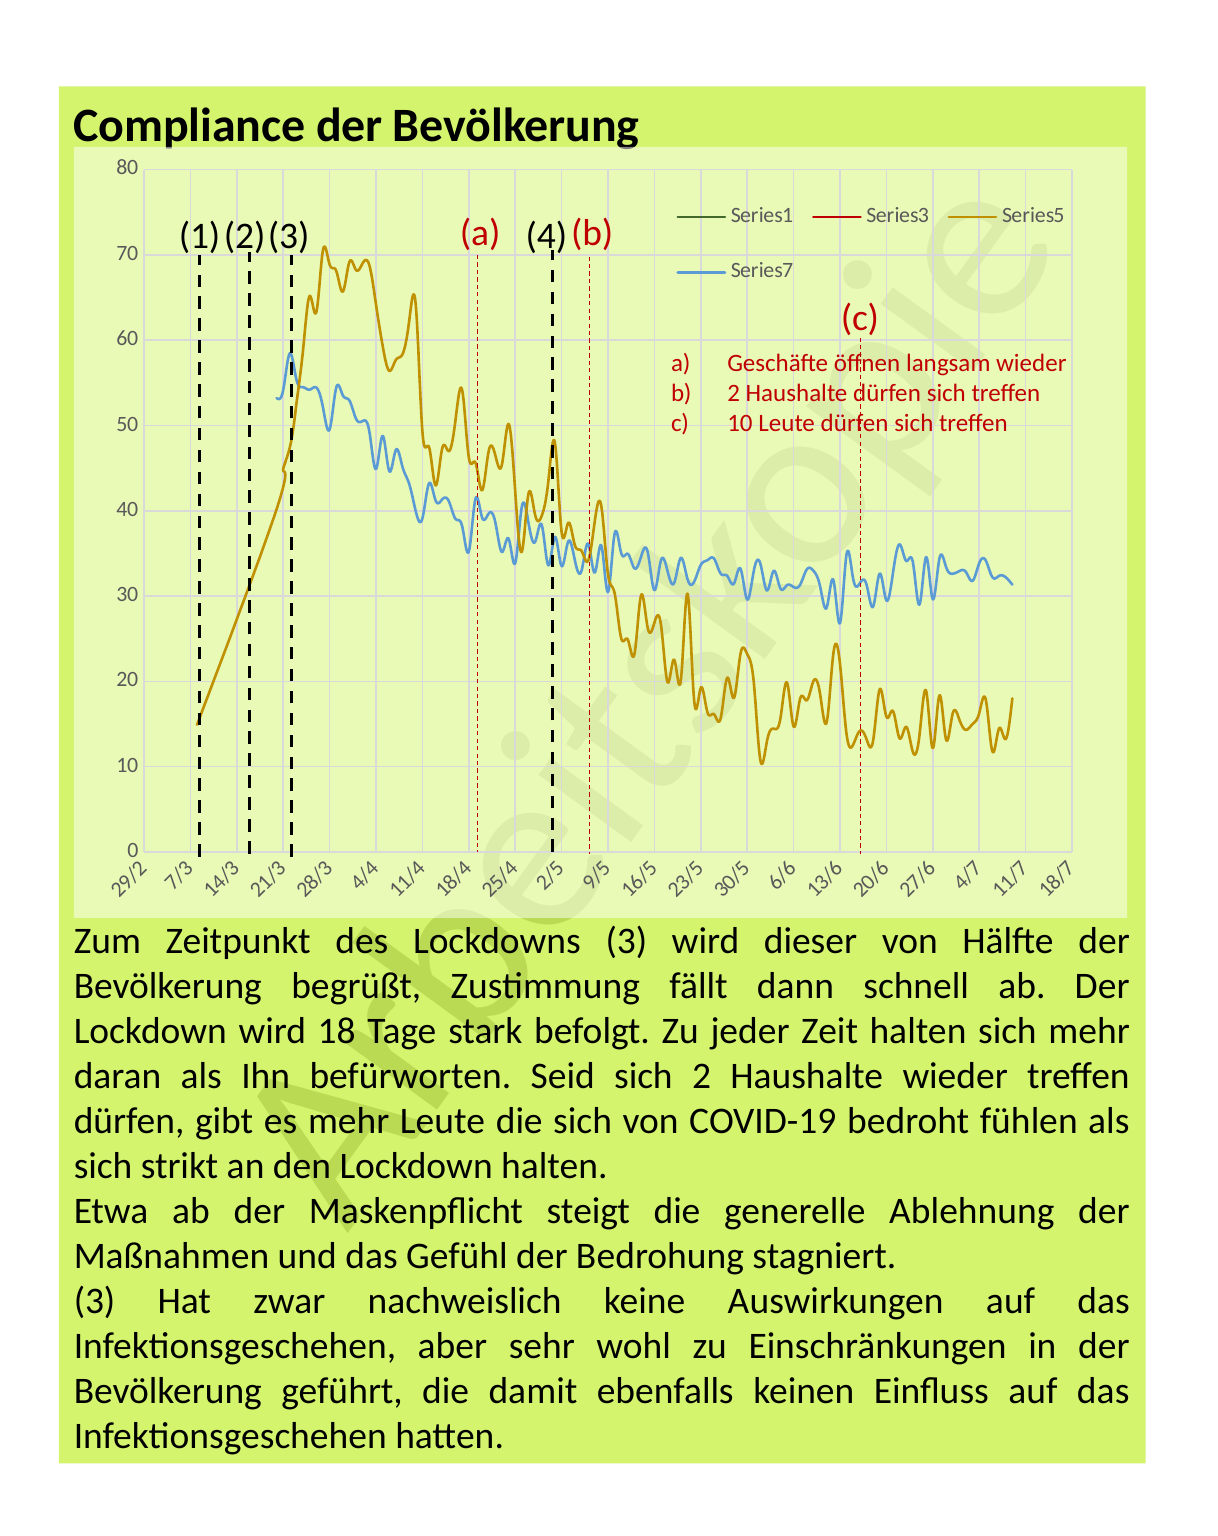

Compliance der Bevölkerung

Zum Zeitpunkt des Lockdowns (3) wird dieser von Hälfte der Bevölkerung begrüßt, Zustimmung fällt dann schnell ab. Der Lockdown wird 18 Tage stark befolgt. Zu jeder Zeit halten sich mehr daran als Ihn befürworten. Seid sich 2 Haushalte wieder treffen dürfen, gibt es mehr Leute die sich von COVID-19 bedroht fühlen als sich strikt an den Lockdown halten.
Etwa ab der Maskenpflicht steigt die generelle Ablehnung der Maßnahmen und das Gefühl der Bedrohung stagniert.
(3) Hat zwar nachweislich keine Auswirkungen auf das Infektionsgeschehen, aber sehr wohl zu Einschränkungen in der Bevölkerung geführt, die damit ebenfalls keinen Einfluss auf das Infektionsgeschehen hatten.

### Chart

| Category |  |  |  |  |
|---|---|---|---|---|
(a)
(b)
(1)
(2)
(3)
(4)
(c)
Geschäfte öffnen langsam wieder
2 Haushalte dürfen sich treffen
10 Leute dürfen sich treffen